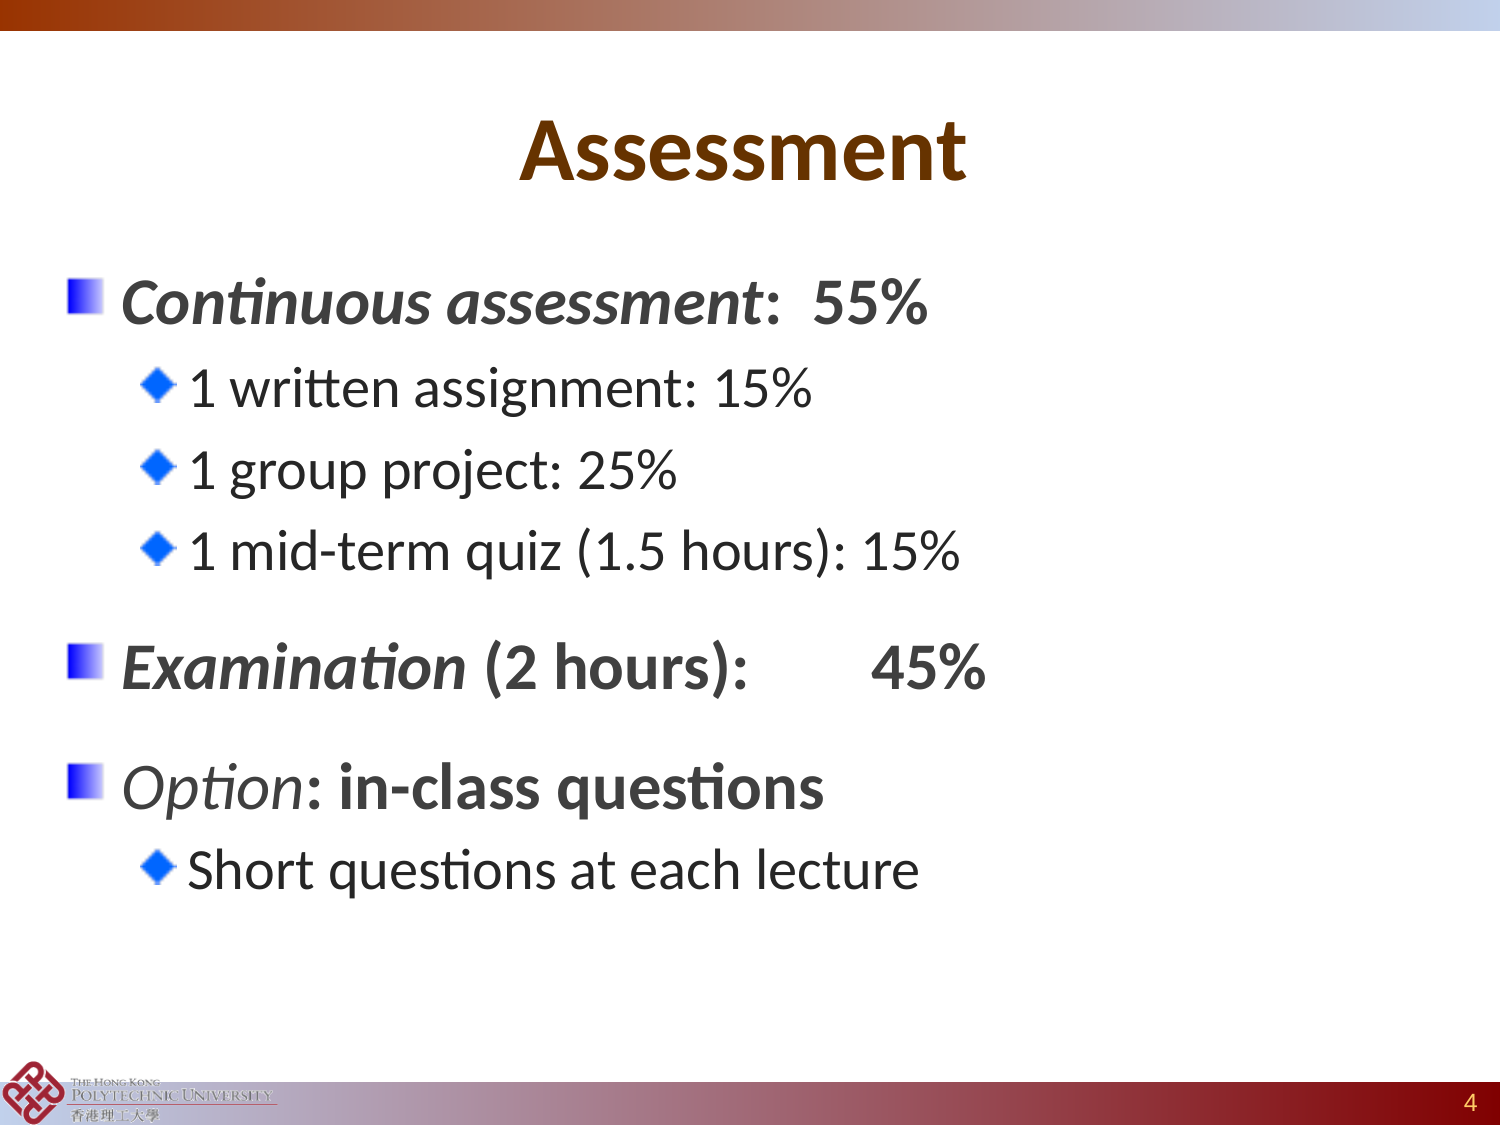

# Assessment
Continuous assessment:  55%
1 written assignment: 15%
1 group project: 25%
1 mid-term quiz (1.5 hours): 15%
Examination (2 hours):	45%
Option: in-class questions
Short questions at each lecture